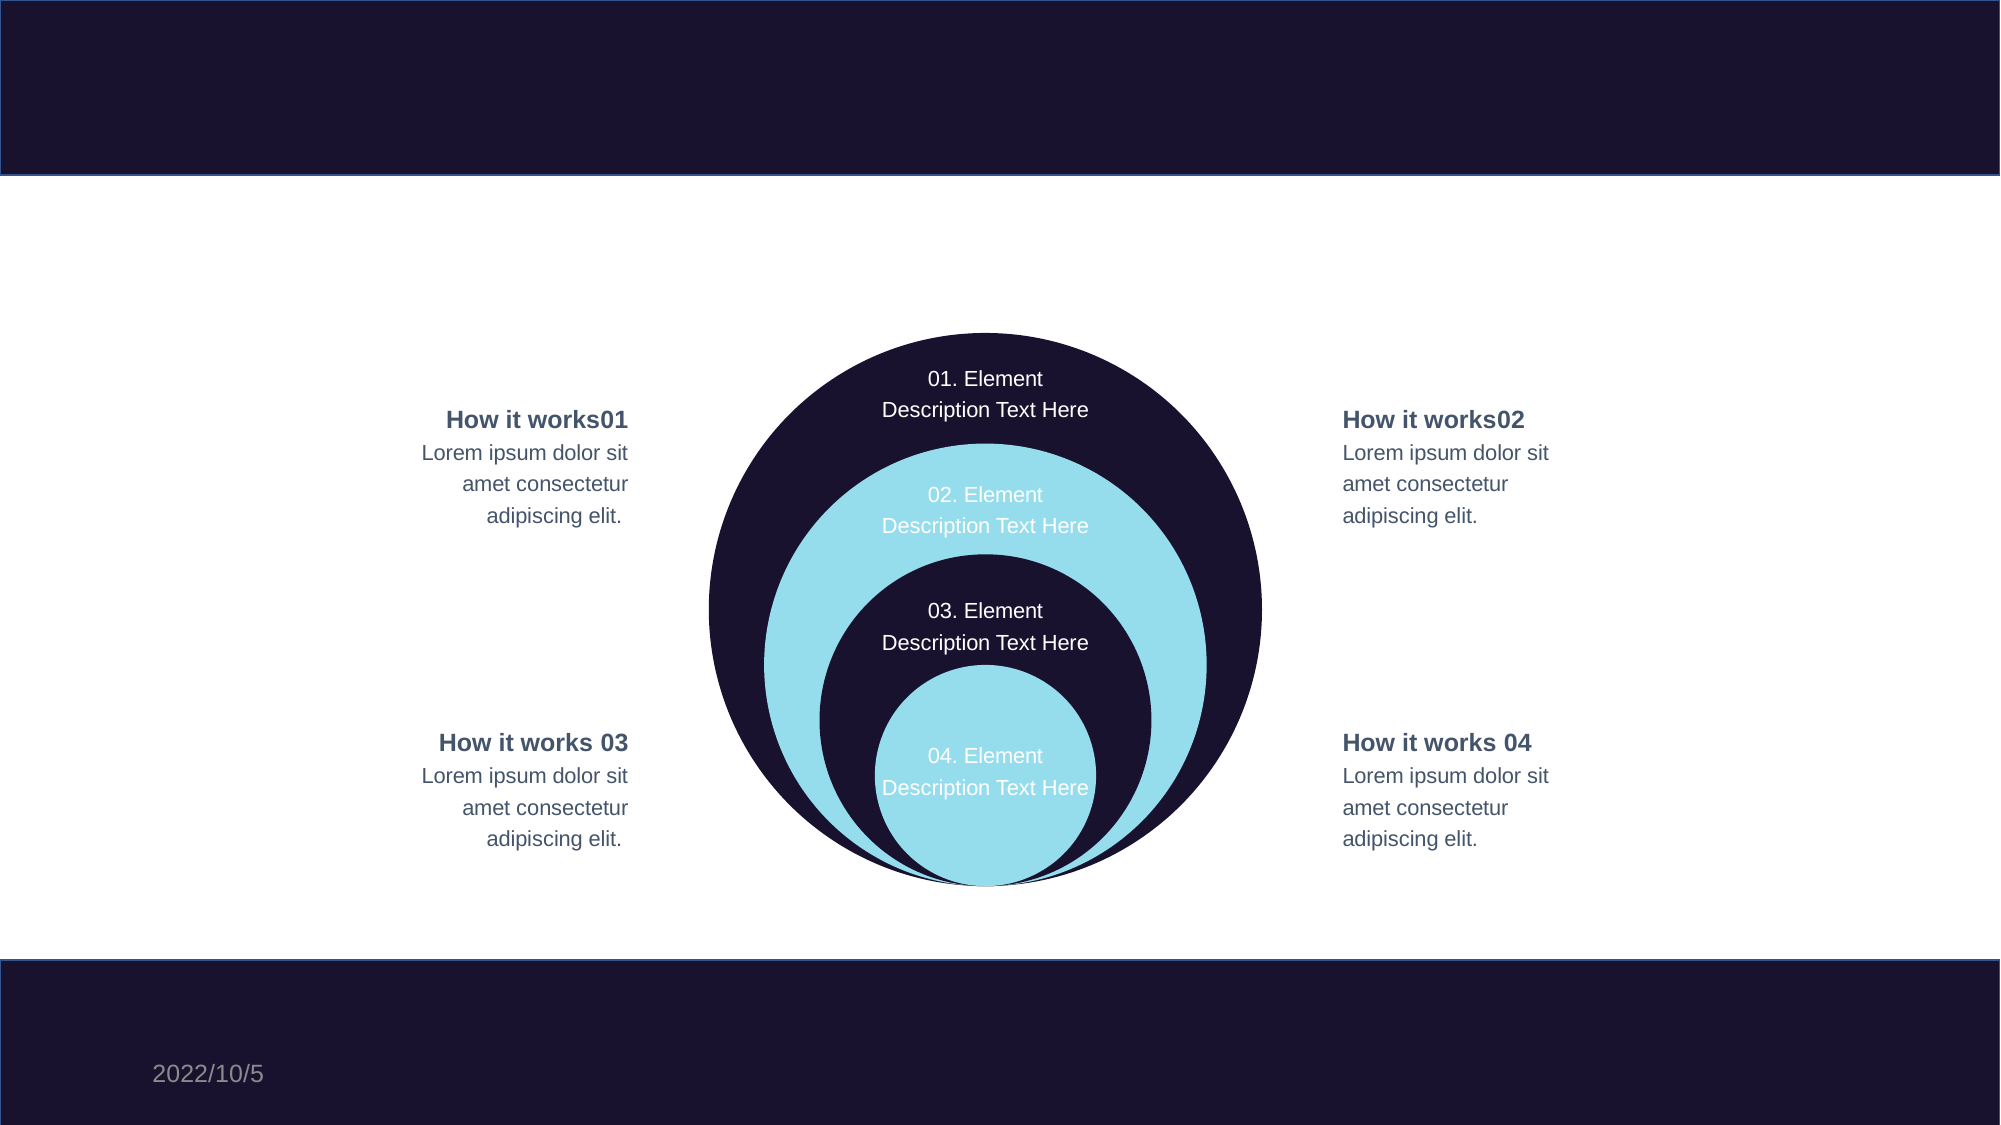

01. Element
Description Text Here
How it works01
Lorem ipsum dolor sit amet consectetur adipiscing elit.
How it works02
Lorem ipsum dolor sit amet consectetur adipiscing elit.

02. Element
Description Text Here

03. Element
Description Text Here

How it works 03
Lorem ipsum dolor sit amet consectetur adipiscing elit.
How it works 04
Lorem ipsum dolor sit amet consectetur adipiscing elit.
04. Element
Description Text Here

2022/10/5
23